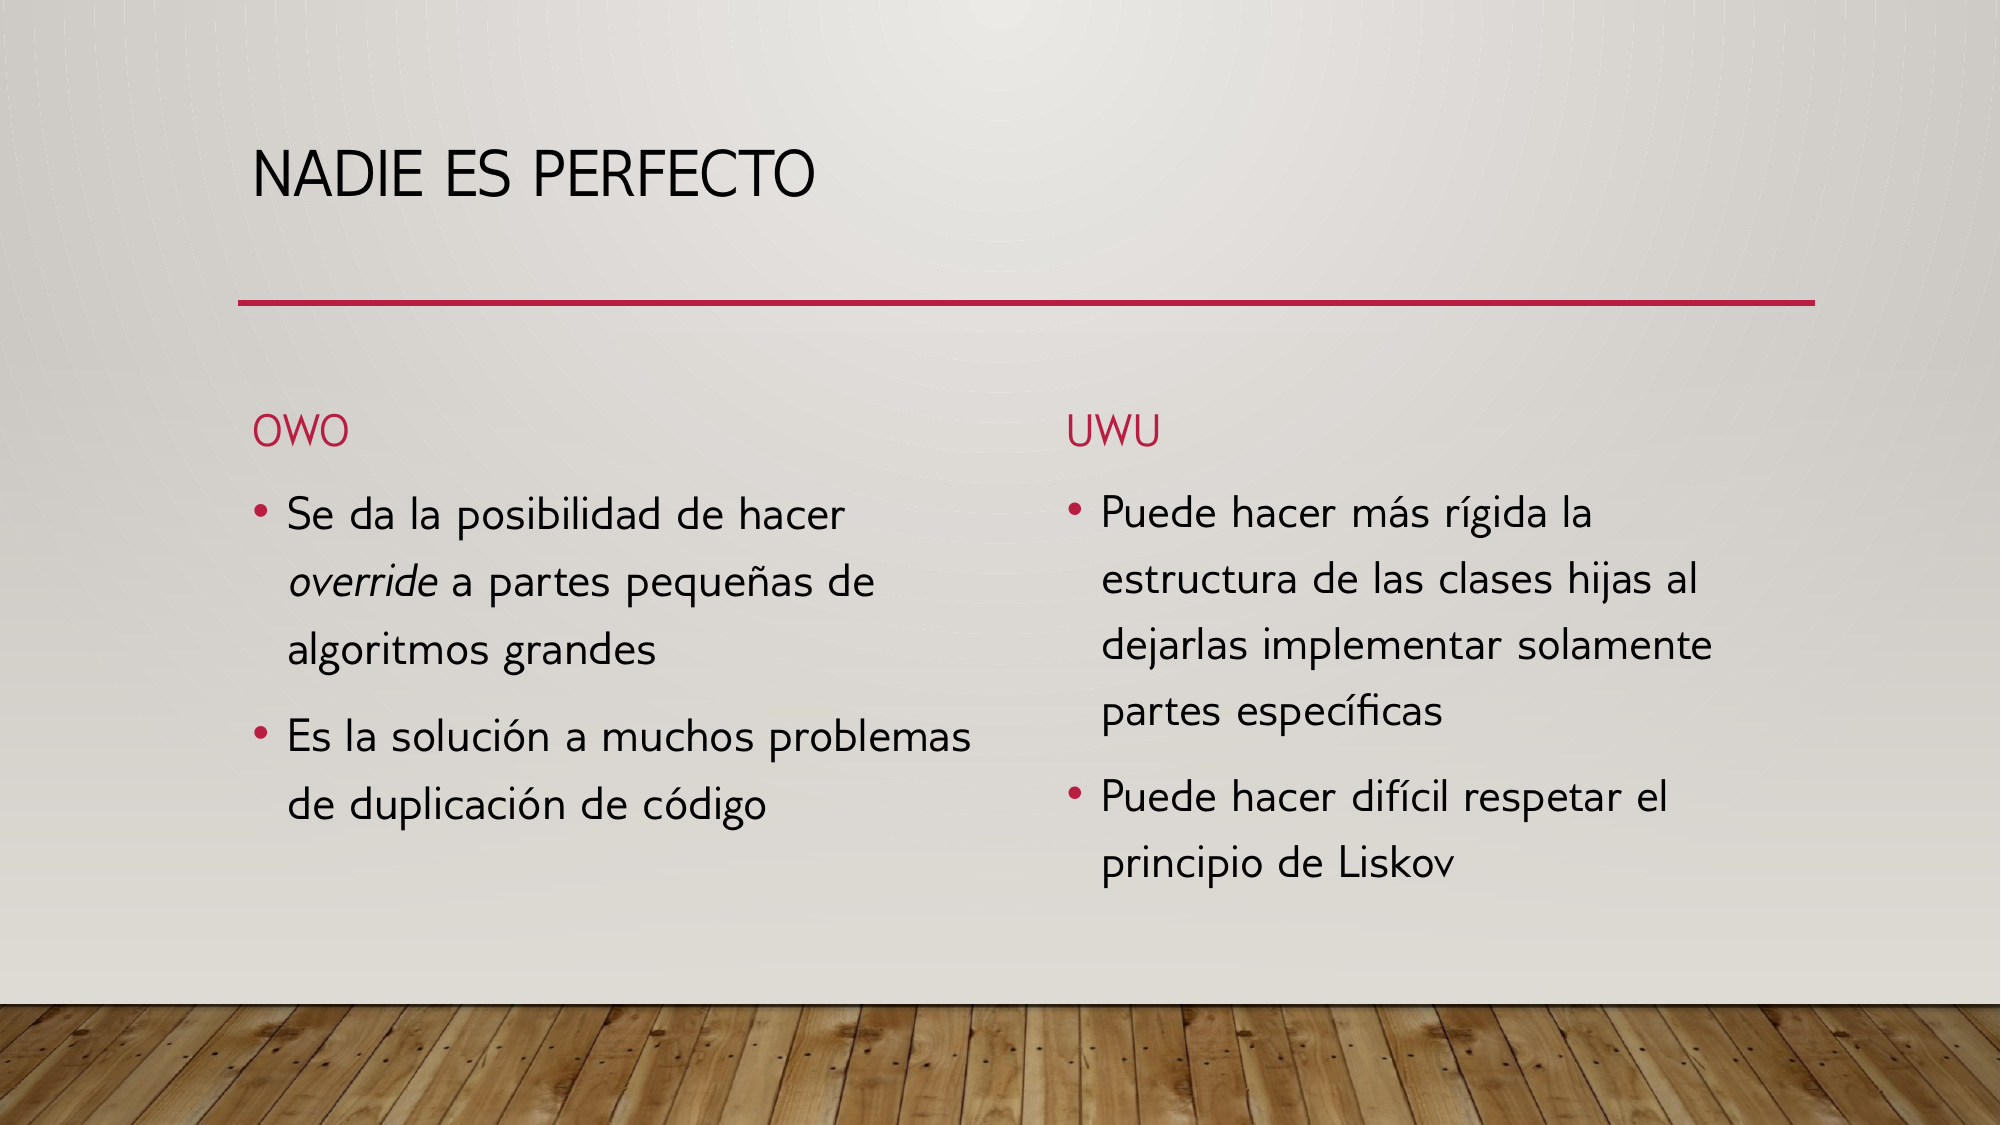

# Nadie es perfecto
owo
uwu
Puede hacer más rígida la estructura de las clases hijas al dejarlas implementar solamente partes específicas
Puede hacer difícil respetar el principio de Liskov
Se da la posibilidad de hacer override a partes pequeñas de algoritmos grandes
Es la solución a muchos problemas de duplicación de código